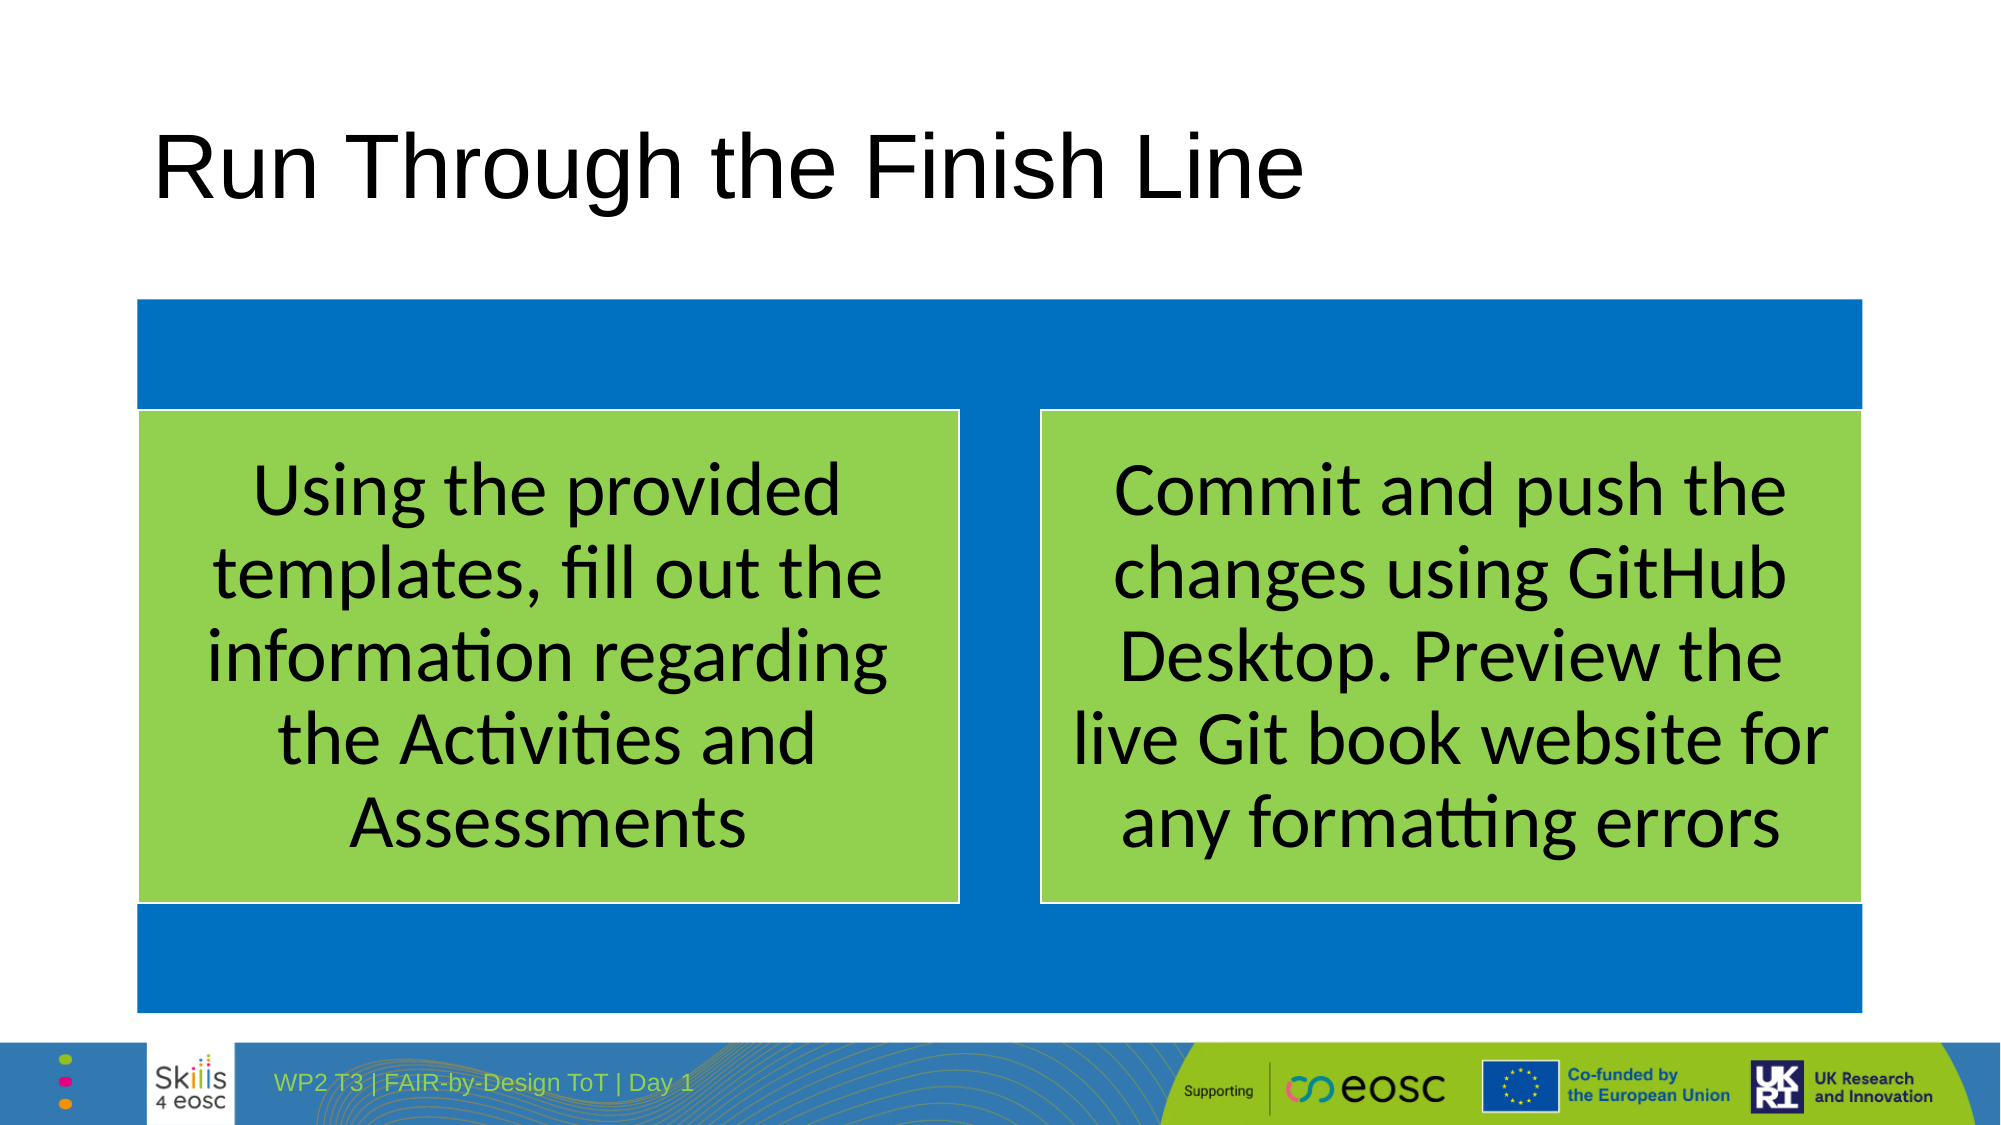

# Run Through the Finish Line
Using the provided templates, fill out the information regarding the Activities and Assessments
Commit and push the changes using GitHub Desktop. Preview the live Git book website for any formatting errors
WP2 T3 | FAIR-by-Design ToT | Day 1